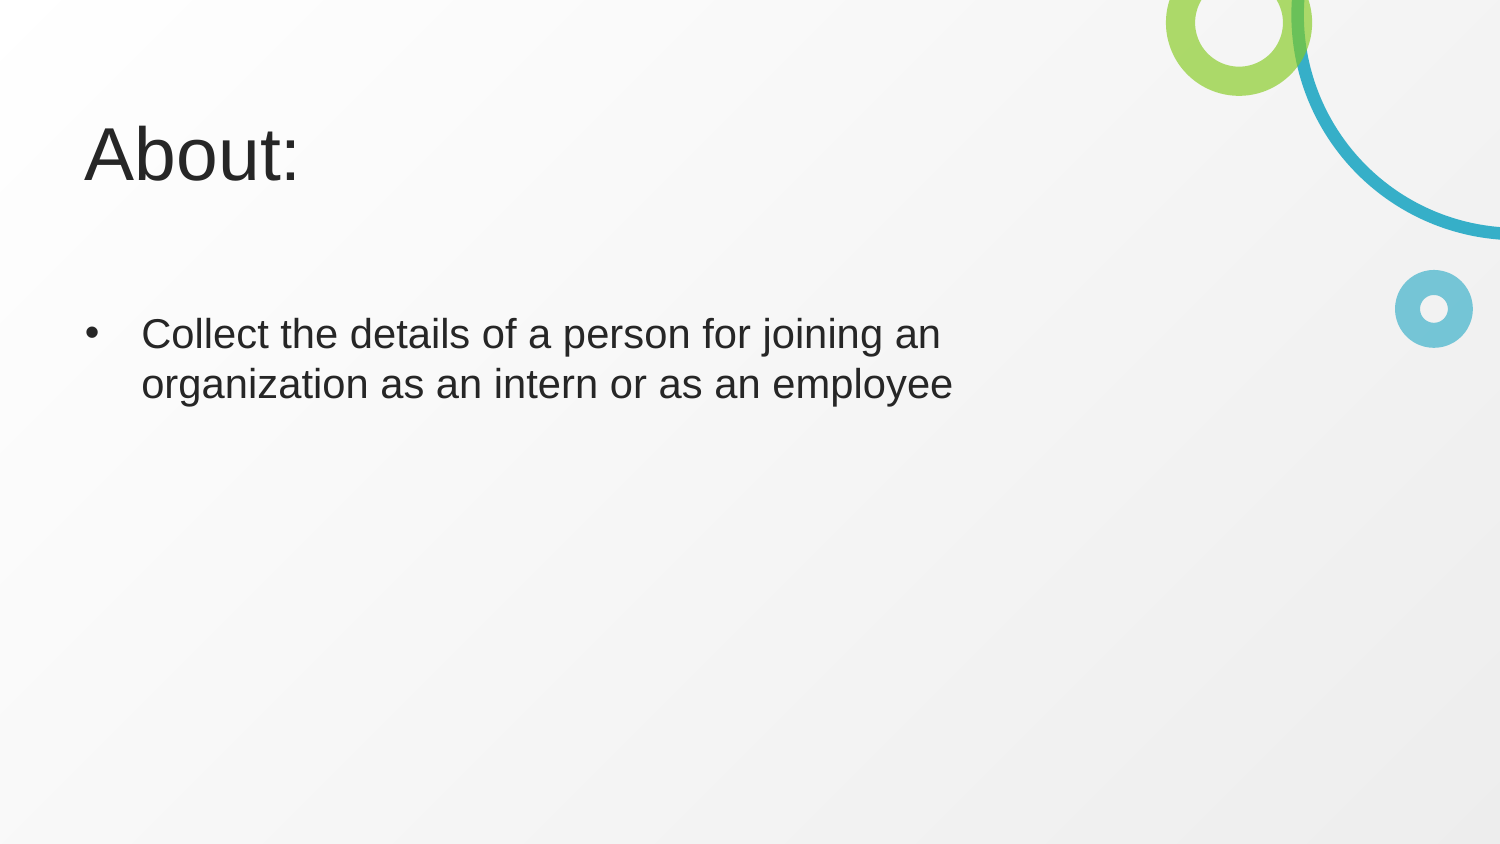

# About:
Collect the details of a person for joining an organization as an intern or as an employee